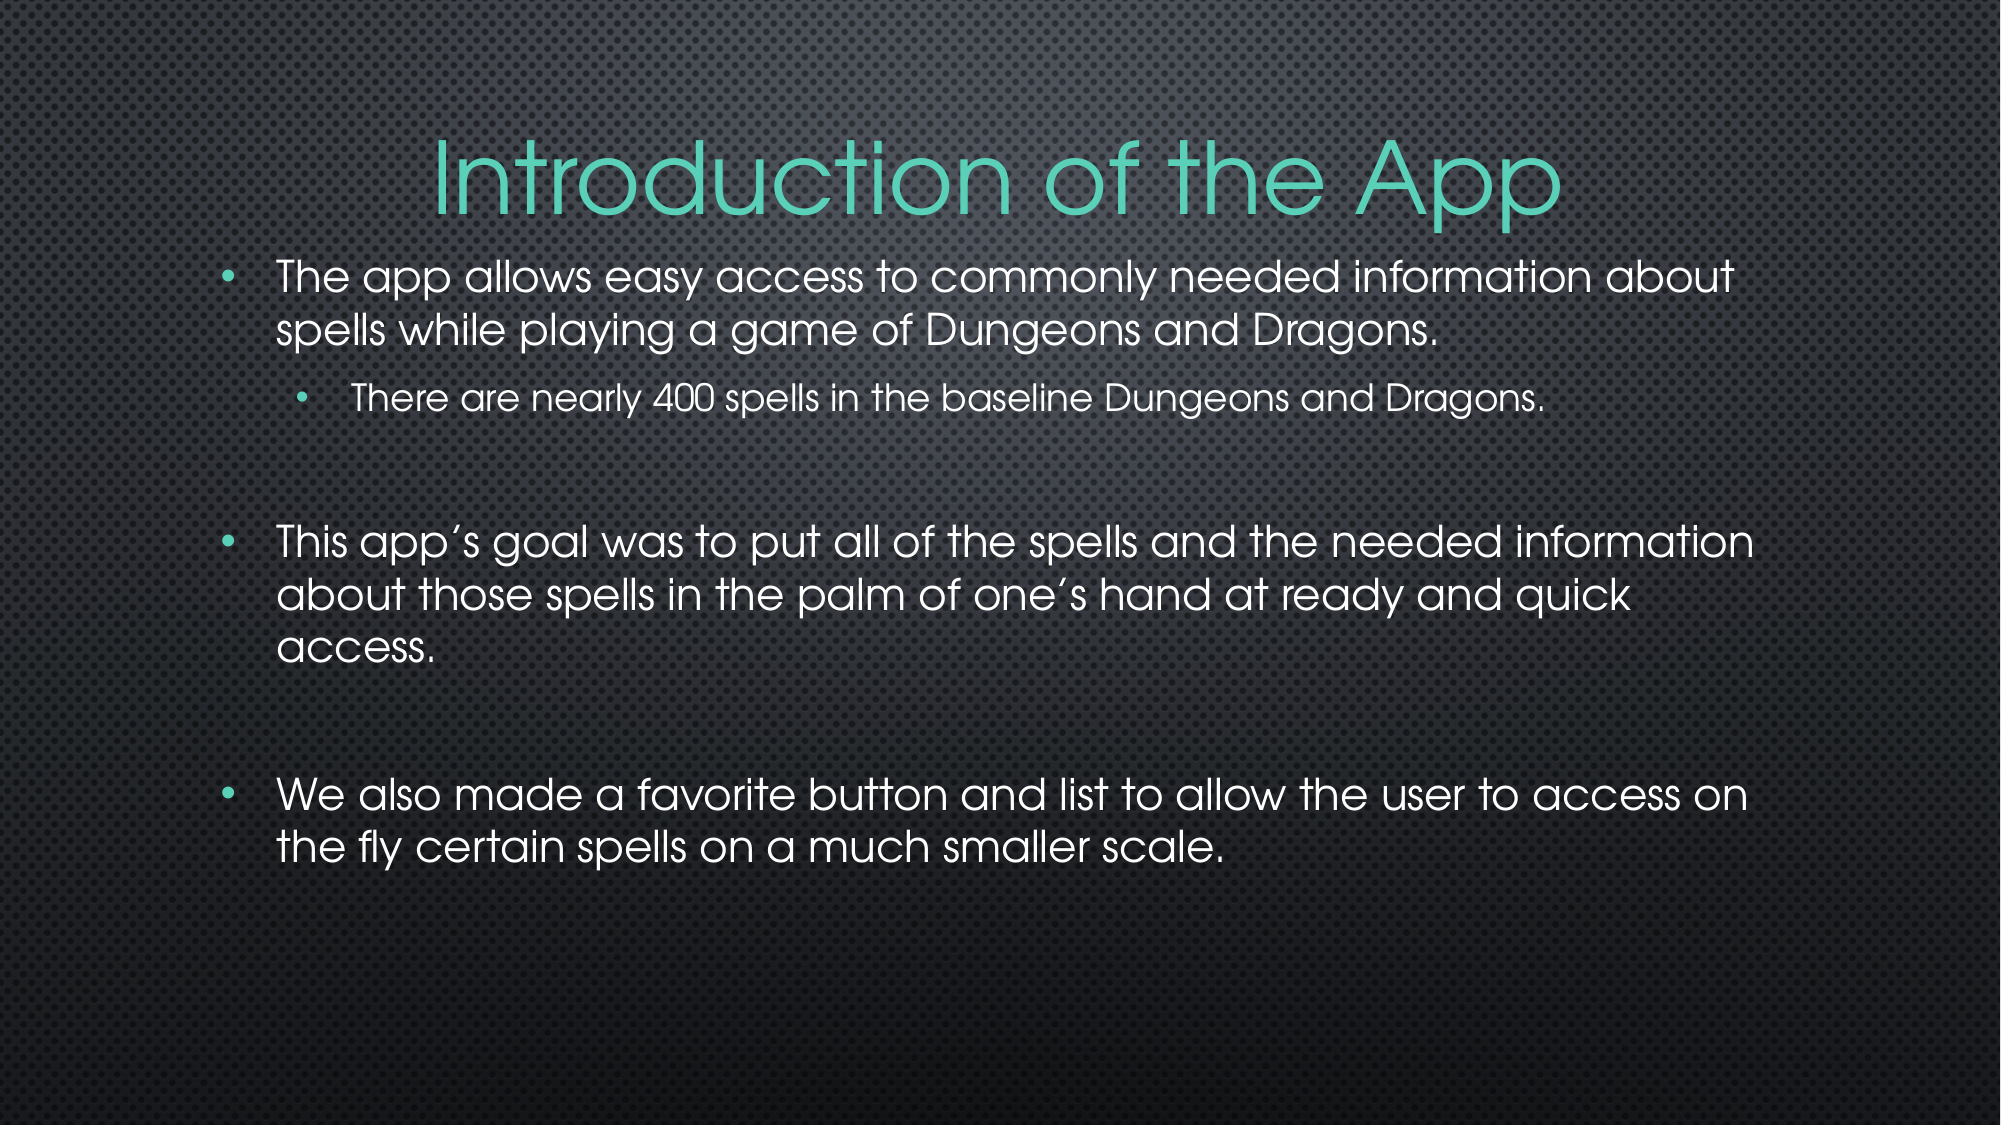

# Introduction of the App
The app allows easy access to commonly needed information about spells while playing a game of Dungeons and Dragons.
There are nearly 400 spells in the baseline Dungeons and Dragons.

This app’s goal was to put all of the spells and the needed information about those spells in the palm of one’s hand at ready and quick access.

We also made a favorite button and list to allow the user to access on the fly certain spells on a much smaller scale.